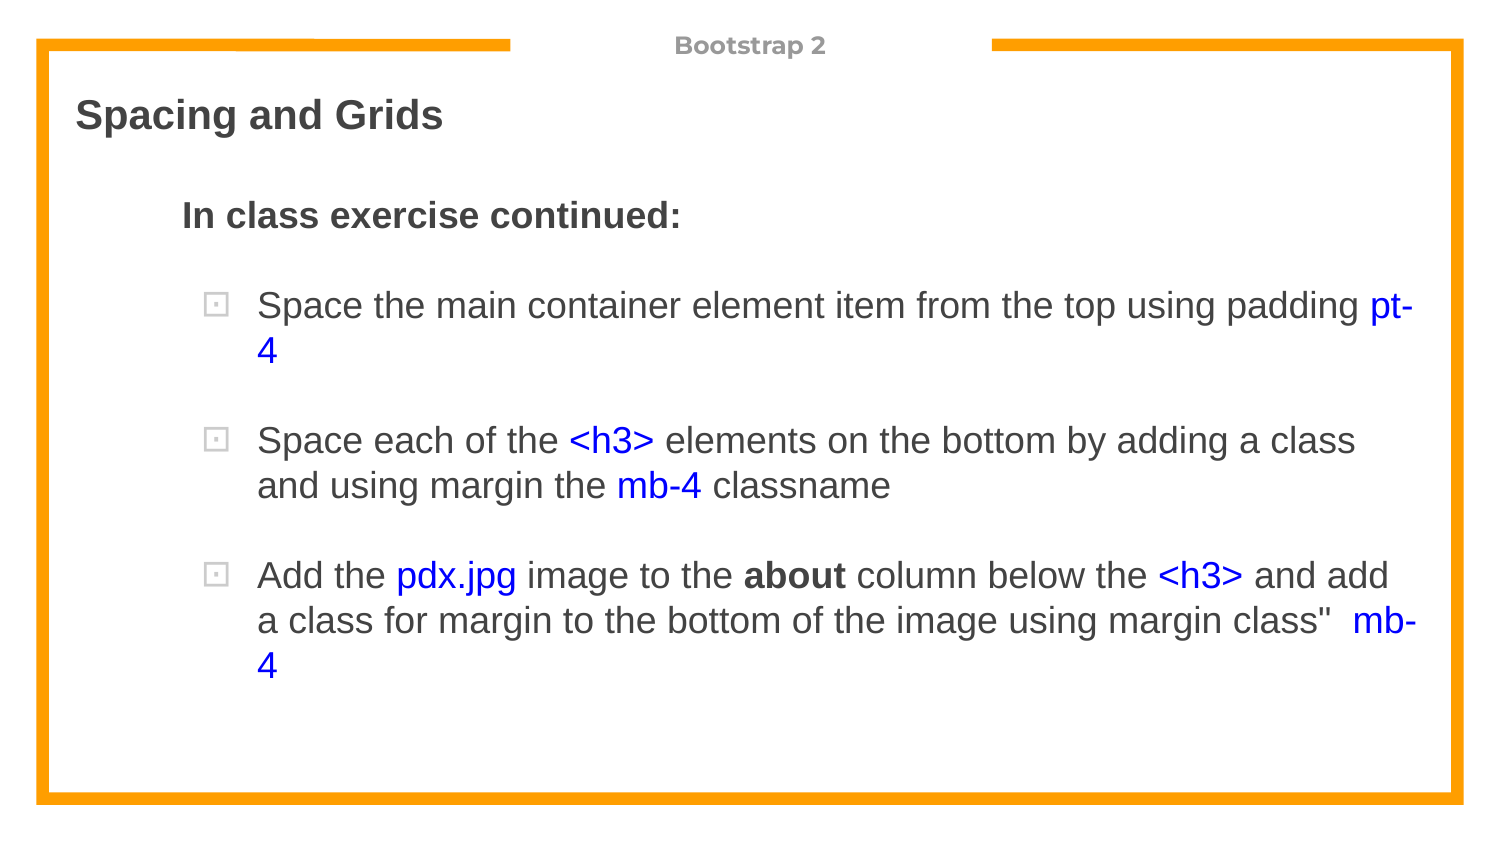

# Bootstrap 2
Spacing and Grids

In class exercise continued:

Space the main container element item from the top using padding pt-4

Space each of the <h3> elements on the bottom by adding a class and using margin the mb-4 classname

Add the pdx.jpg image to the about column below the <h3> and add a class for margin to the bottom of the image using margin class"  mb-4